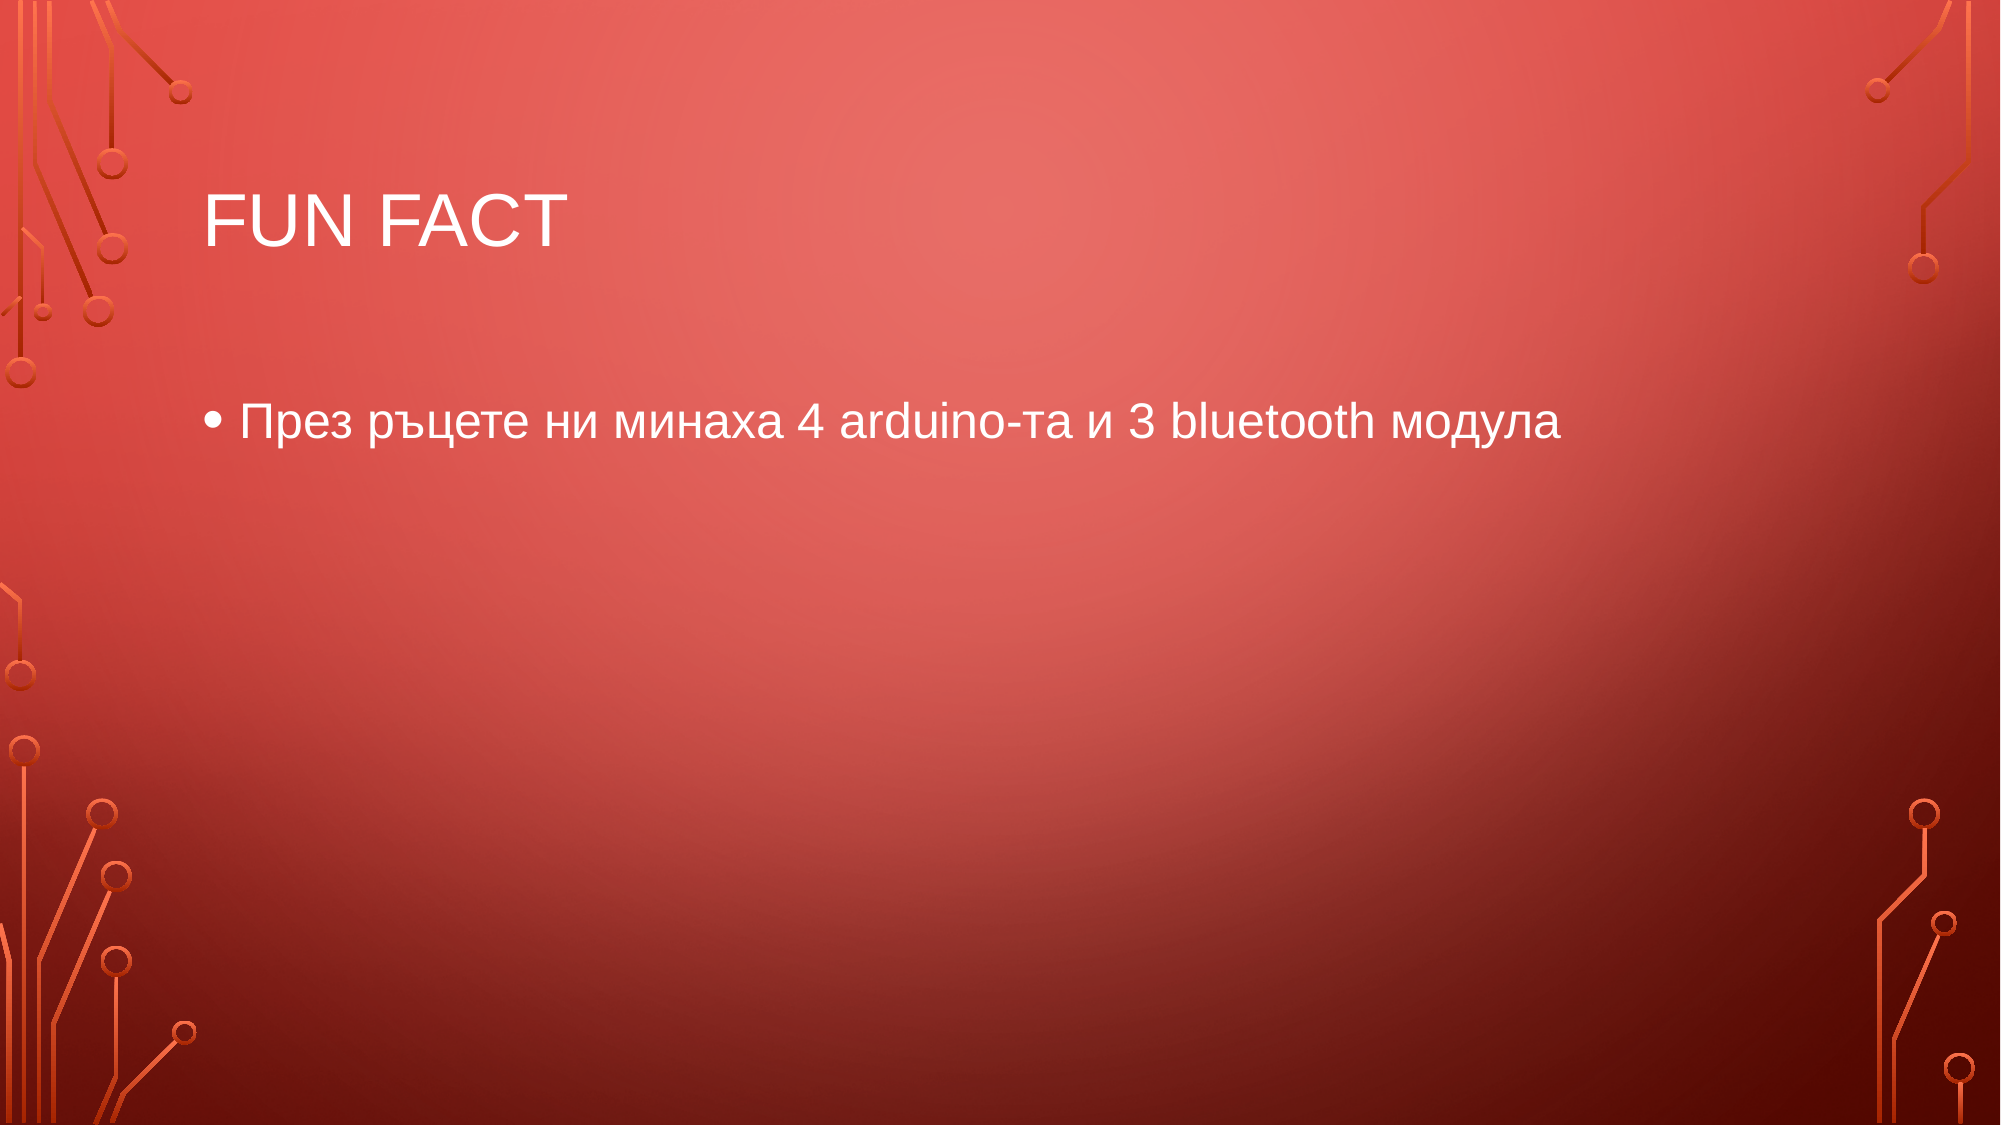

# FUN FACT
През ръцете ни минаха 4 аrduino-та и 3 bluetooth модула